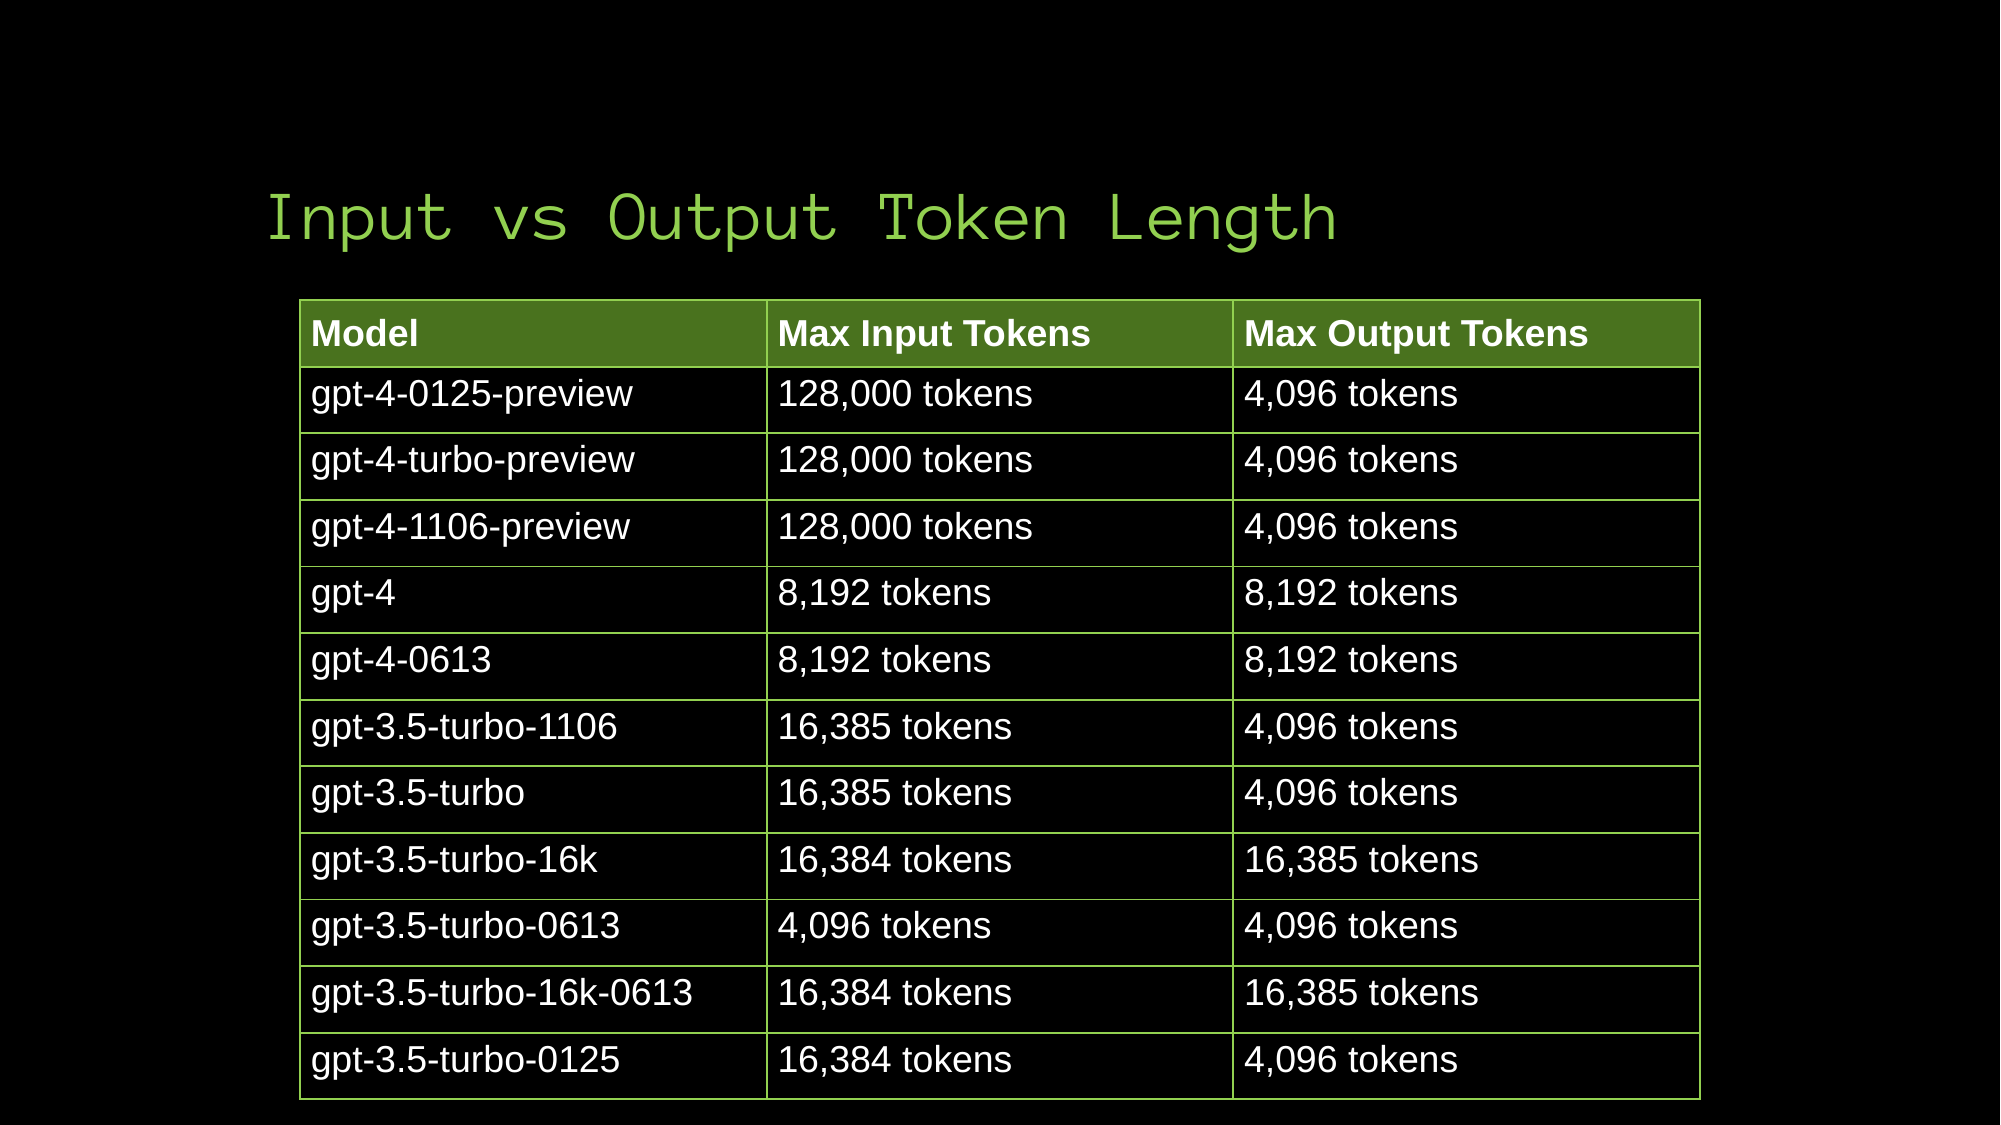

# Input vs Output Token Length
| Model | Max Input Tokens | Max Output Tokens |
| --- | --- | --- |
| gpt-4-0125-preview | 128,000 tokens | 4,096 tokens |
| gpt-4-turbo-preview | 128,000 tokens | 4,096 tokens |
| gpt-4-1106-preview | 128,000 tokens | 4,096 tokens |
| gpt-4 | 8,192 tokens | 8,192 tokens |
| gpt-4-0613 | 8,192 tokens | 8,192 tokens |
| gpt-3.5-turbo-1106 | 16,385 tokens | 4,096 tokens |
| gpt-3.5-turbo | 16,385 tokens | 4,096 tokens |
| gpt-3.5-turbo-16k | 16,384 tokens | 16,385 tokens |
| gpt-3.5-turbo-0613 | 4,096 tokens | 4,096 tokens |
| gpt-3.5-turbo-16k-0613 | 16,384 tokens | 16,385 tokens |
| gpt-3.5-turbo-0125 | 16,384 tokens | 4,096 tokens |